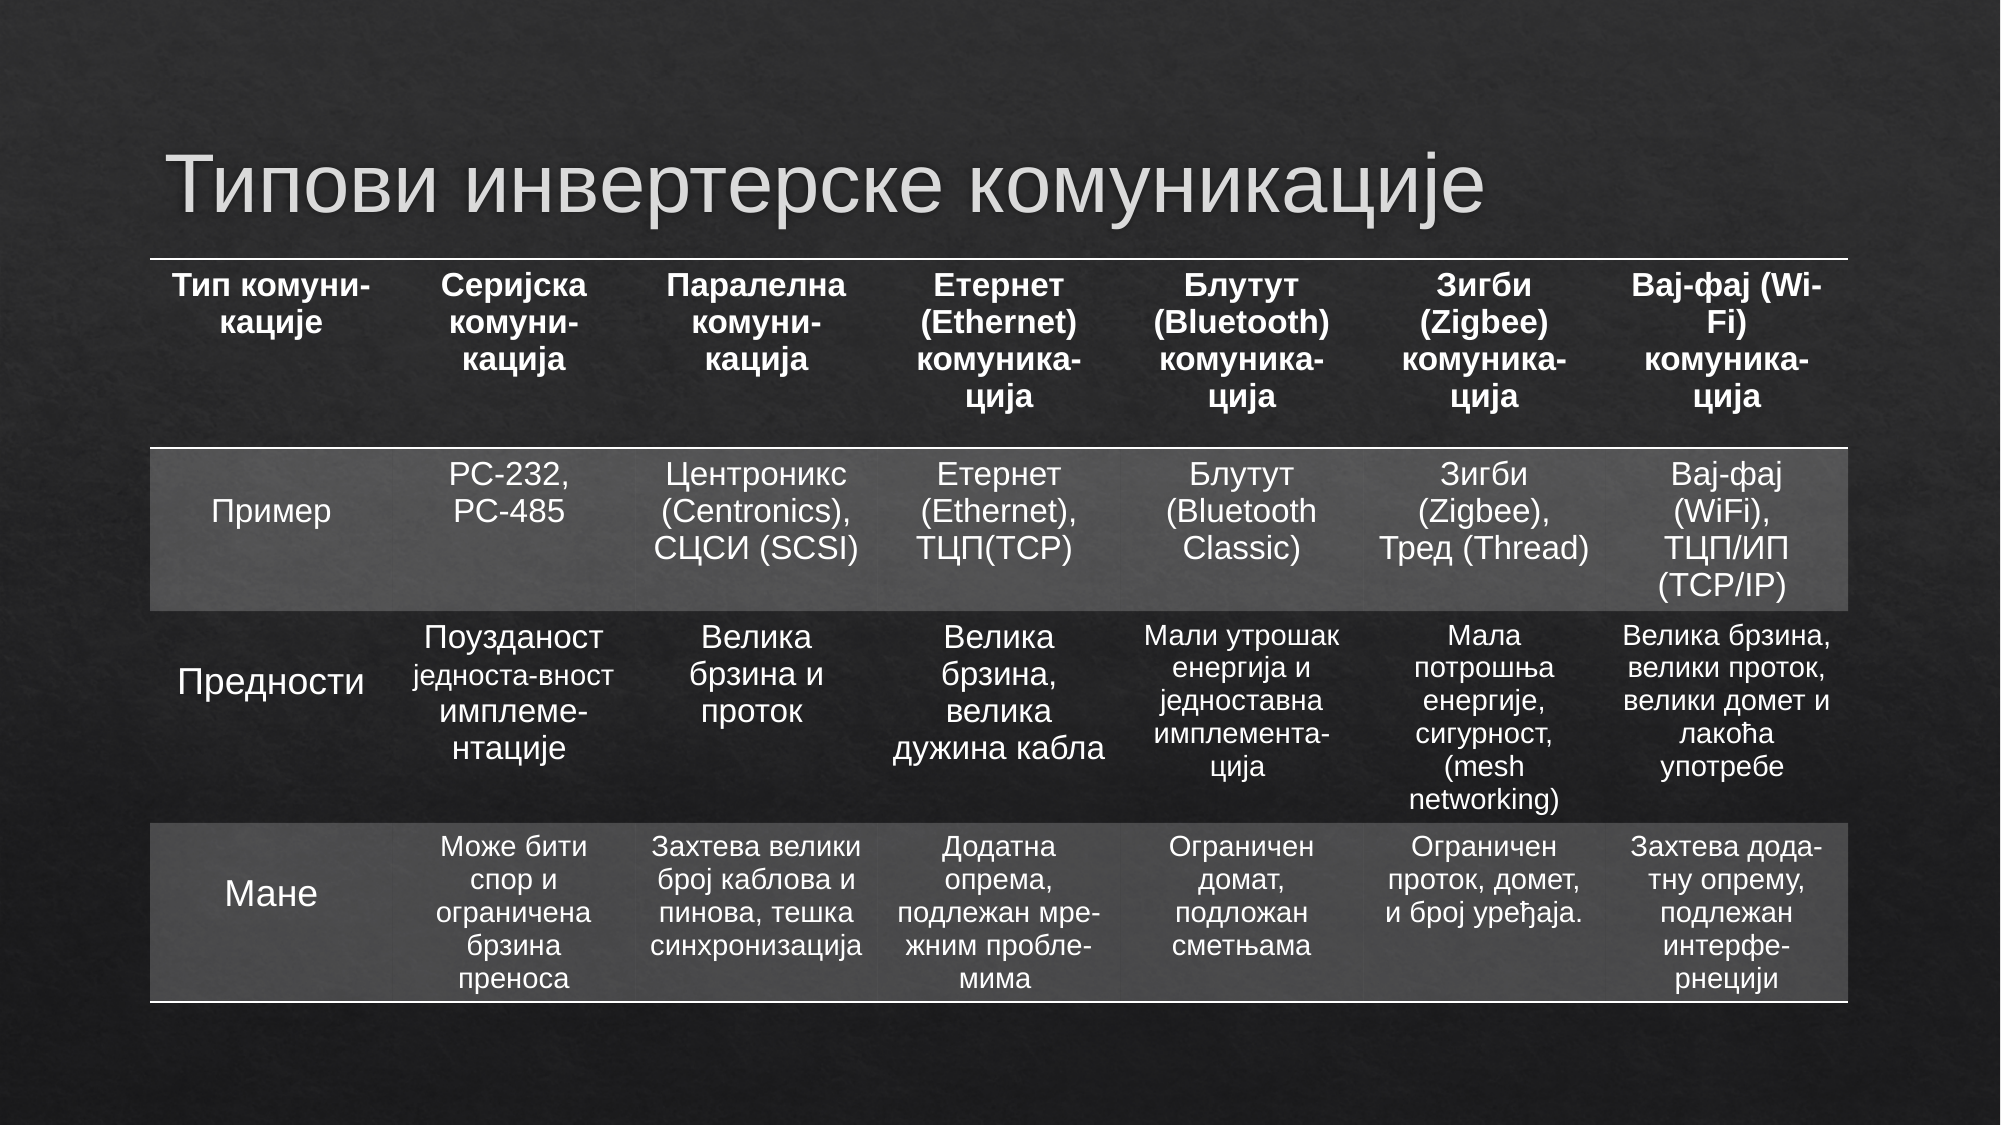

# Типови инвертерске комуникације
| Тип комуни-кације | Серијска комуни-кација | Паралелна комуни-кација | Етернет (Ethernet) комуника-ција | Блутут (Bluetooth) комуника-ција | Зигби (Zigbee) комуника-ција | Вај-фај (Wi-Fi) комуника-ција |
| --- | --- | --- | --- | --- | --- | --- |
| Пример | РС-232, РС-485 | Центроникс (Centronics), СЦСИ (SCSI) | Етернет (Ethernet), ТЦП(TCP) | Блутут (Bluetooth Classic) | Зигби (Zigbee), Тред (Thread) | Вај-фај (WiFi), ТЦП/ИП (TCP/IP) |
| Предности | Поузданост једноста-вност имплеме-нтације | Велика брзина и проток | Велика брзина, велика дужина кабла | Мали утрошак енергија и једноставна имплемента-ција | Мала потрошња енергије, сигурност, (mesh networking) | Велика брзина, велики проток, велики домет и лакоћа употребе |
| Мане | Може бити спор и ограничена брзина преноса | Захтева велики број каблова и пинова, тешка синхронизација | Додатна опрема, подлежан мре-жним пробле-мима | Ограничен домат, подложан сметњама | Ограничен проток, домет, и број уређаја. | Захтева дода-тну опрему, подлежан интерфе-рнецији |